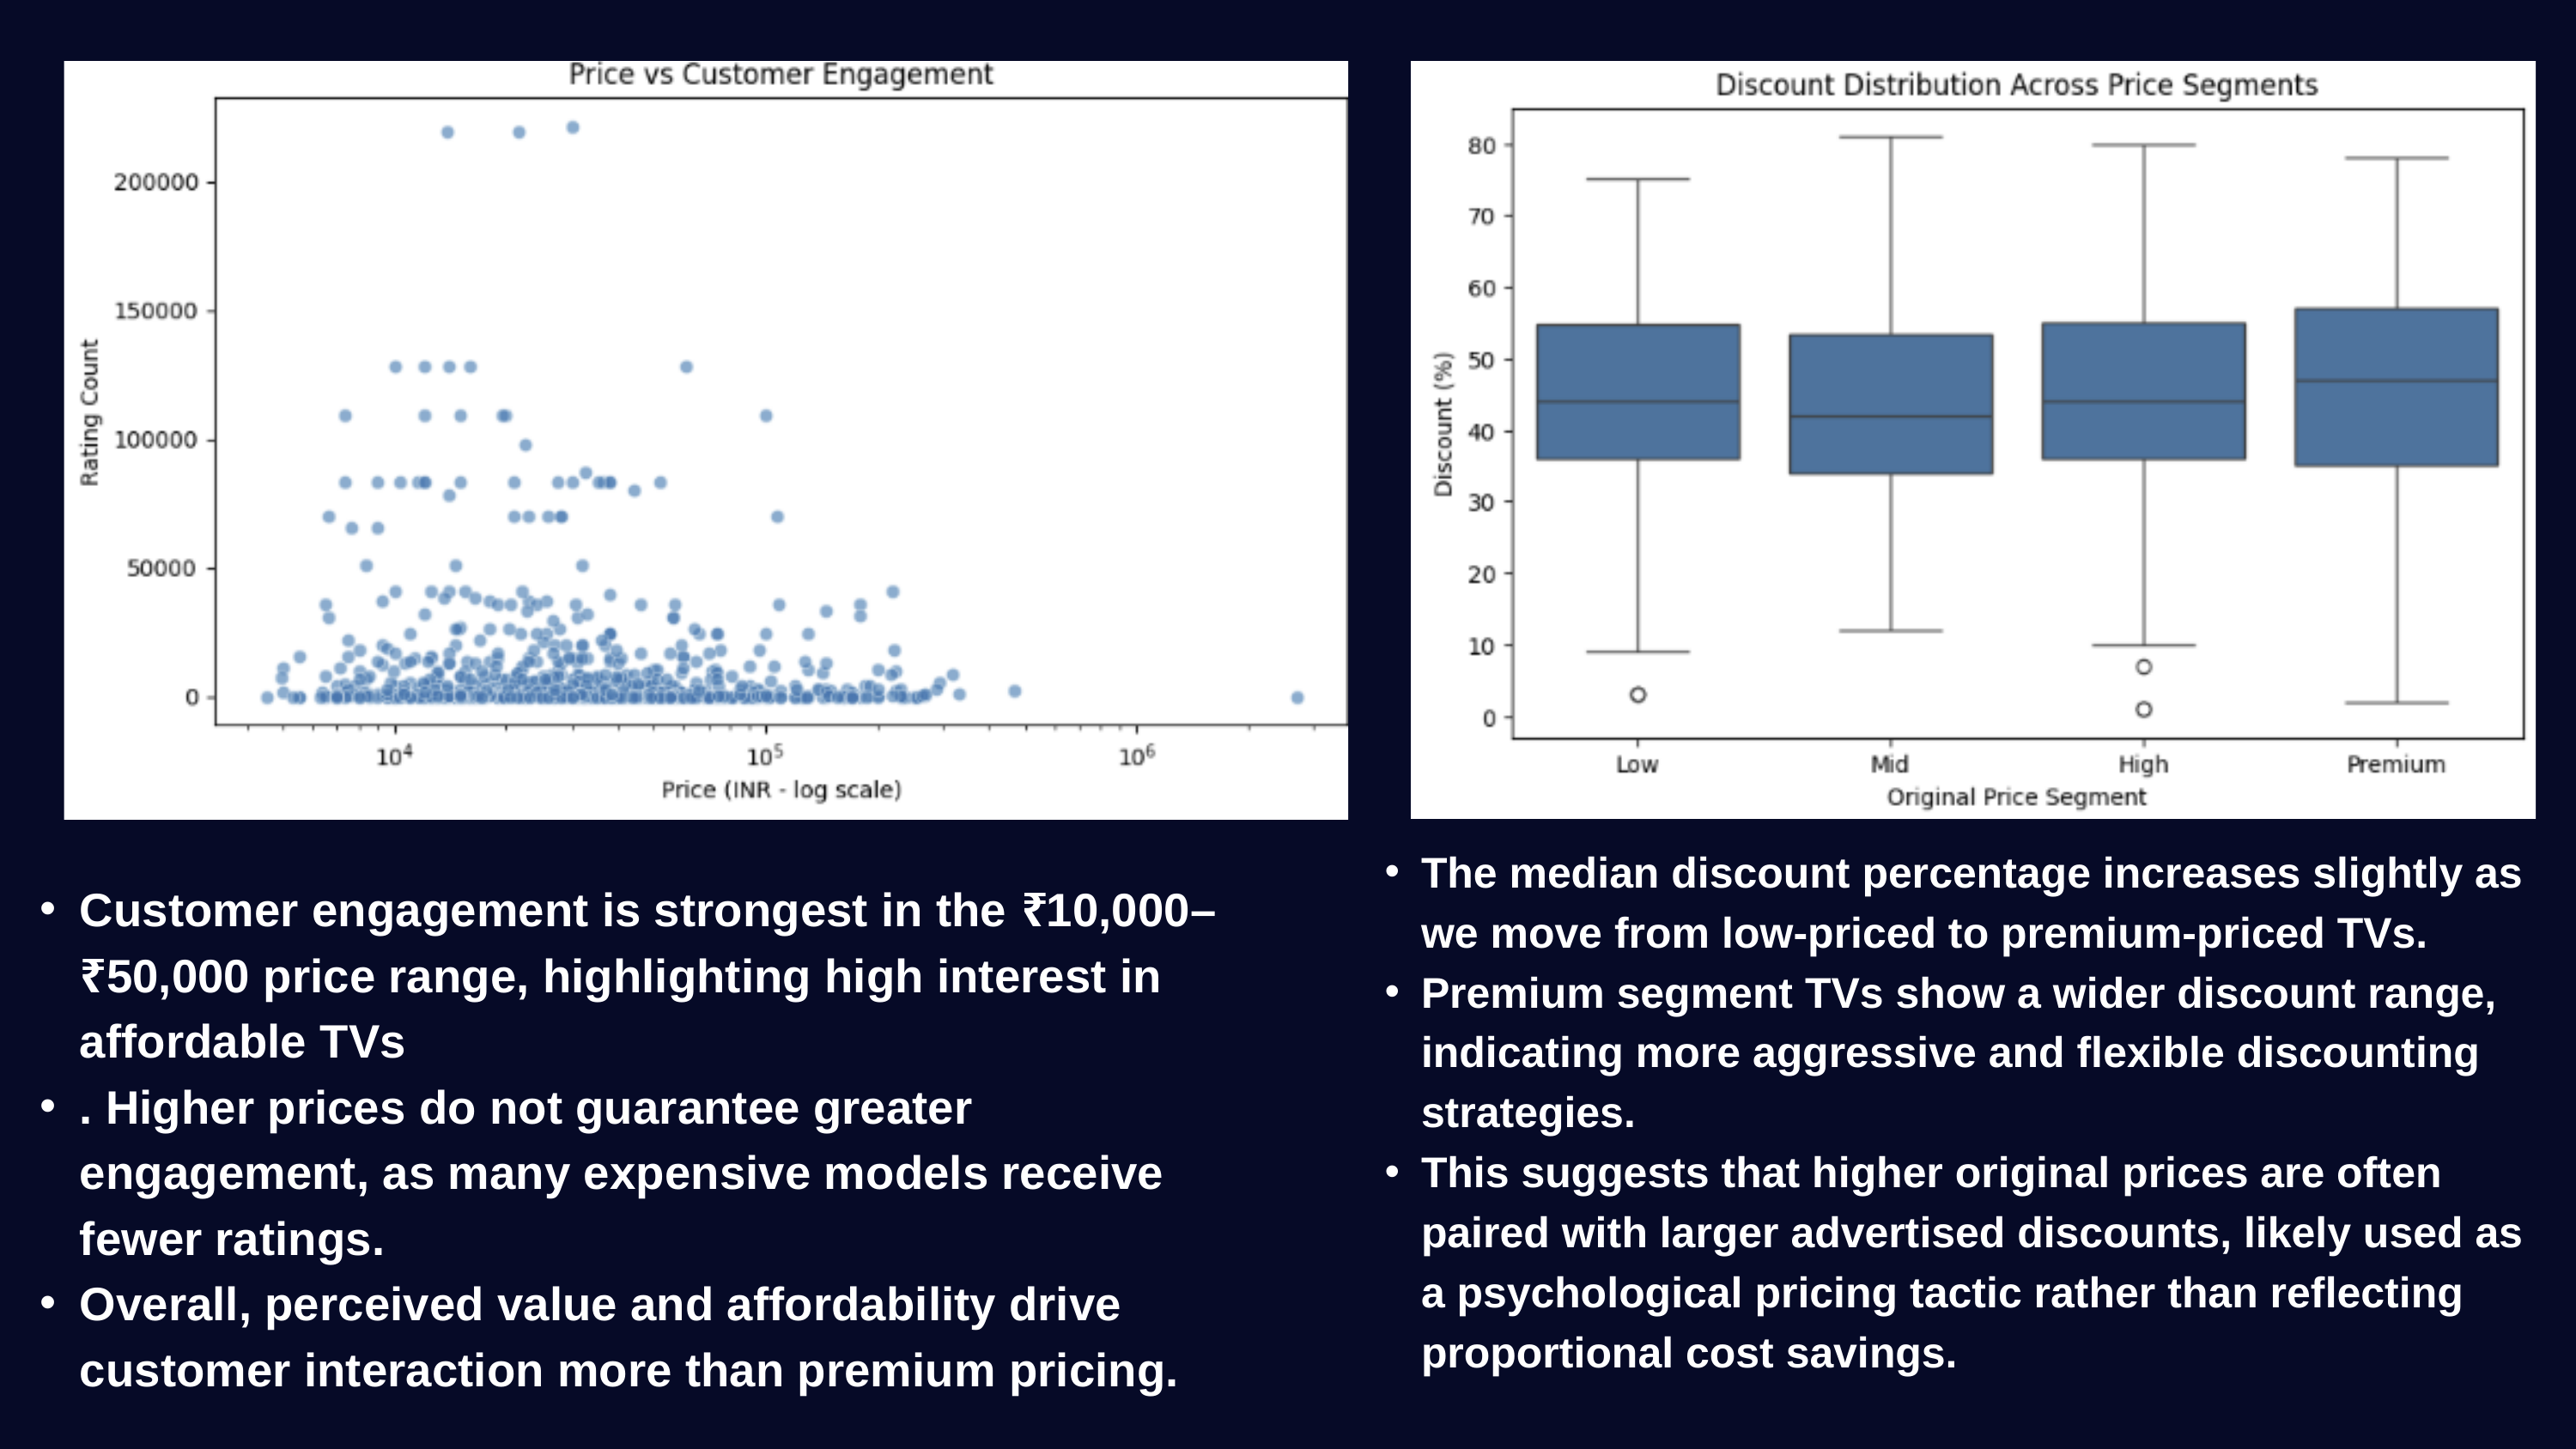

The median discount percentage increases slightly as we move from low-priced to premium-priced TVs.
Premium segment TVs show a wider discount range, indicating more aggressive and flexible discounting strategies.
This suggests that higher original prices are often paired with larger advertised discounts, likely used as a psychological pricing tactic rather than reflecting proportional cost savings.

Customer engagement is strongest in the ₹10,000–₹50,000 price range, highlighting high interest in affordable TVs
. Higher prices do not guarantee greater engagement, as many expensive models receive fewer ratings.
Overall, perceived value and affordability drive customer interaction more than premium pricing.